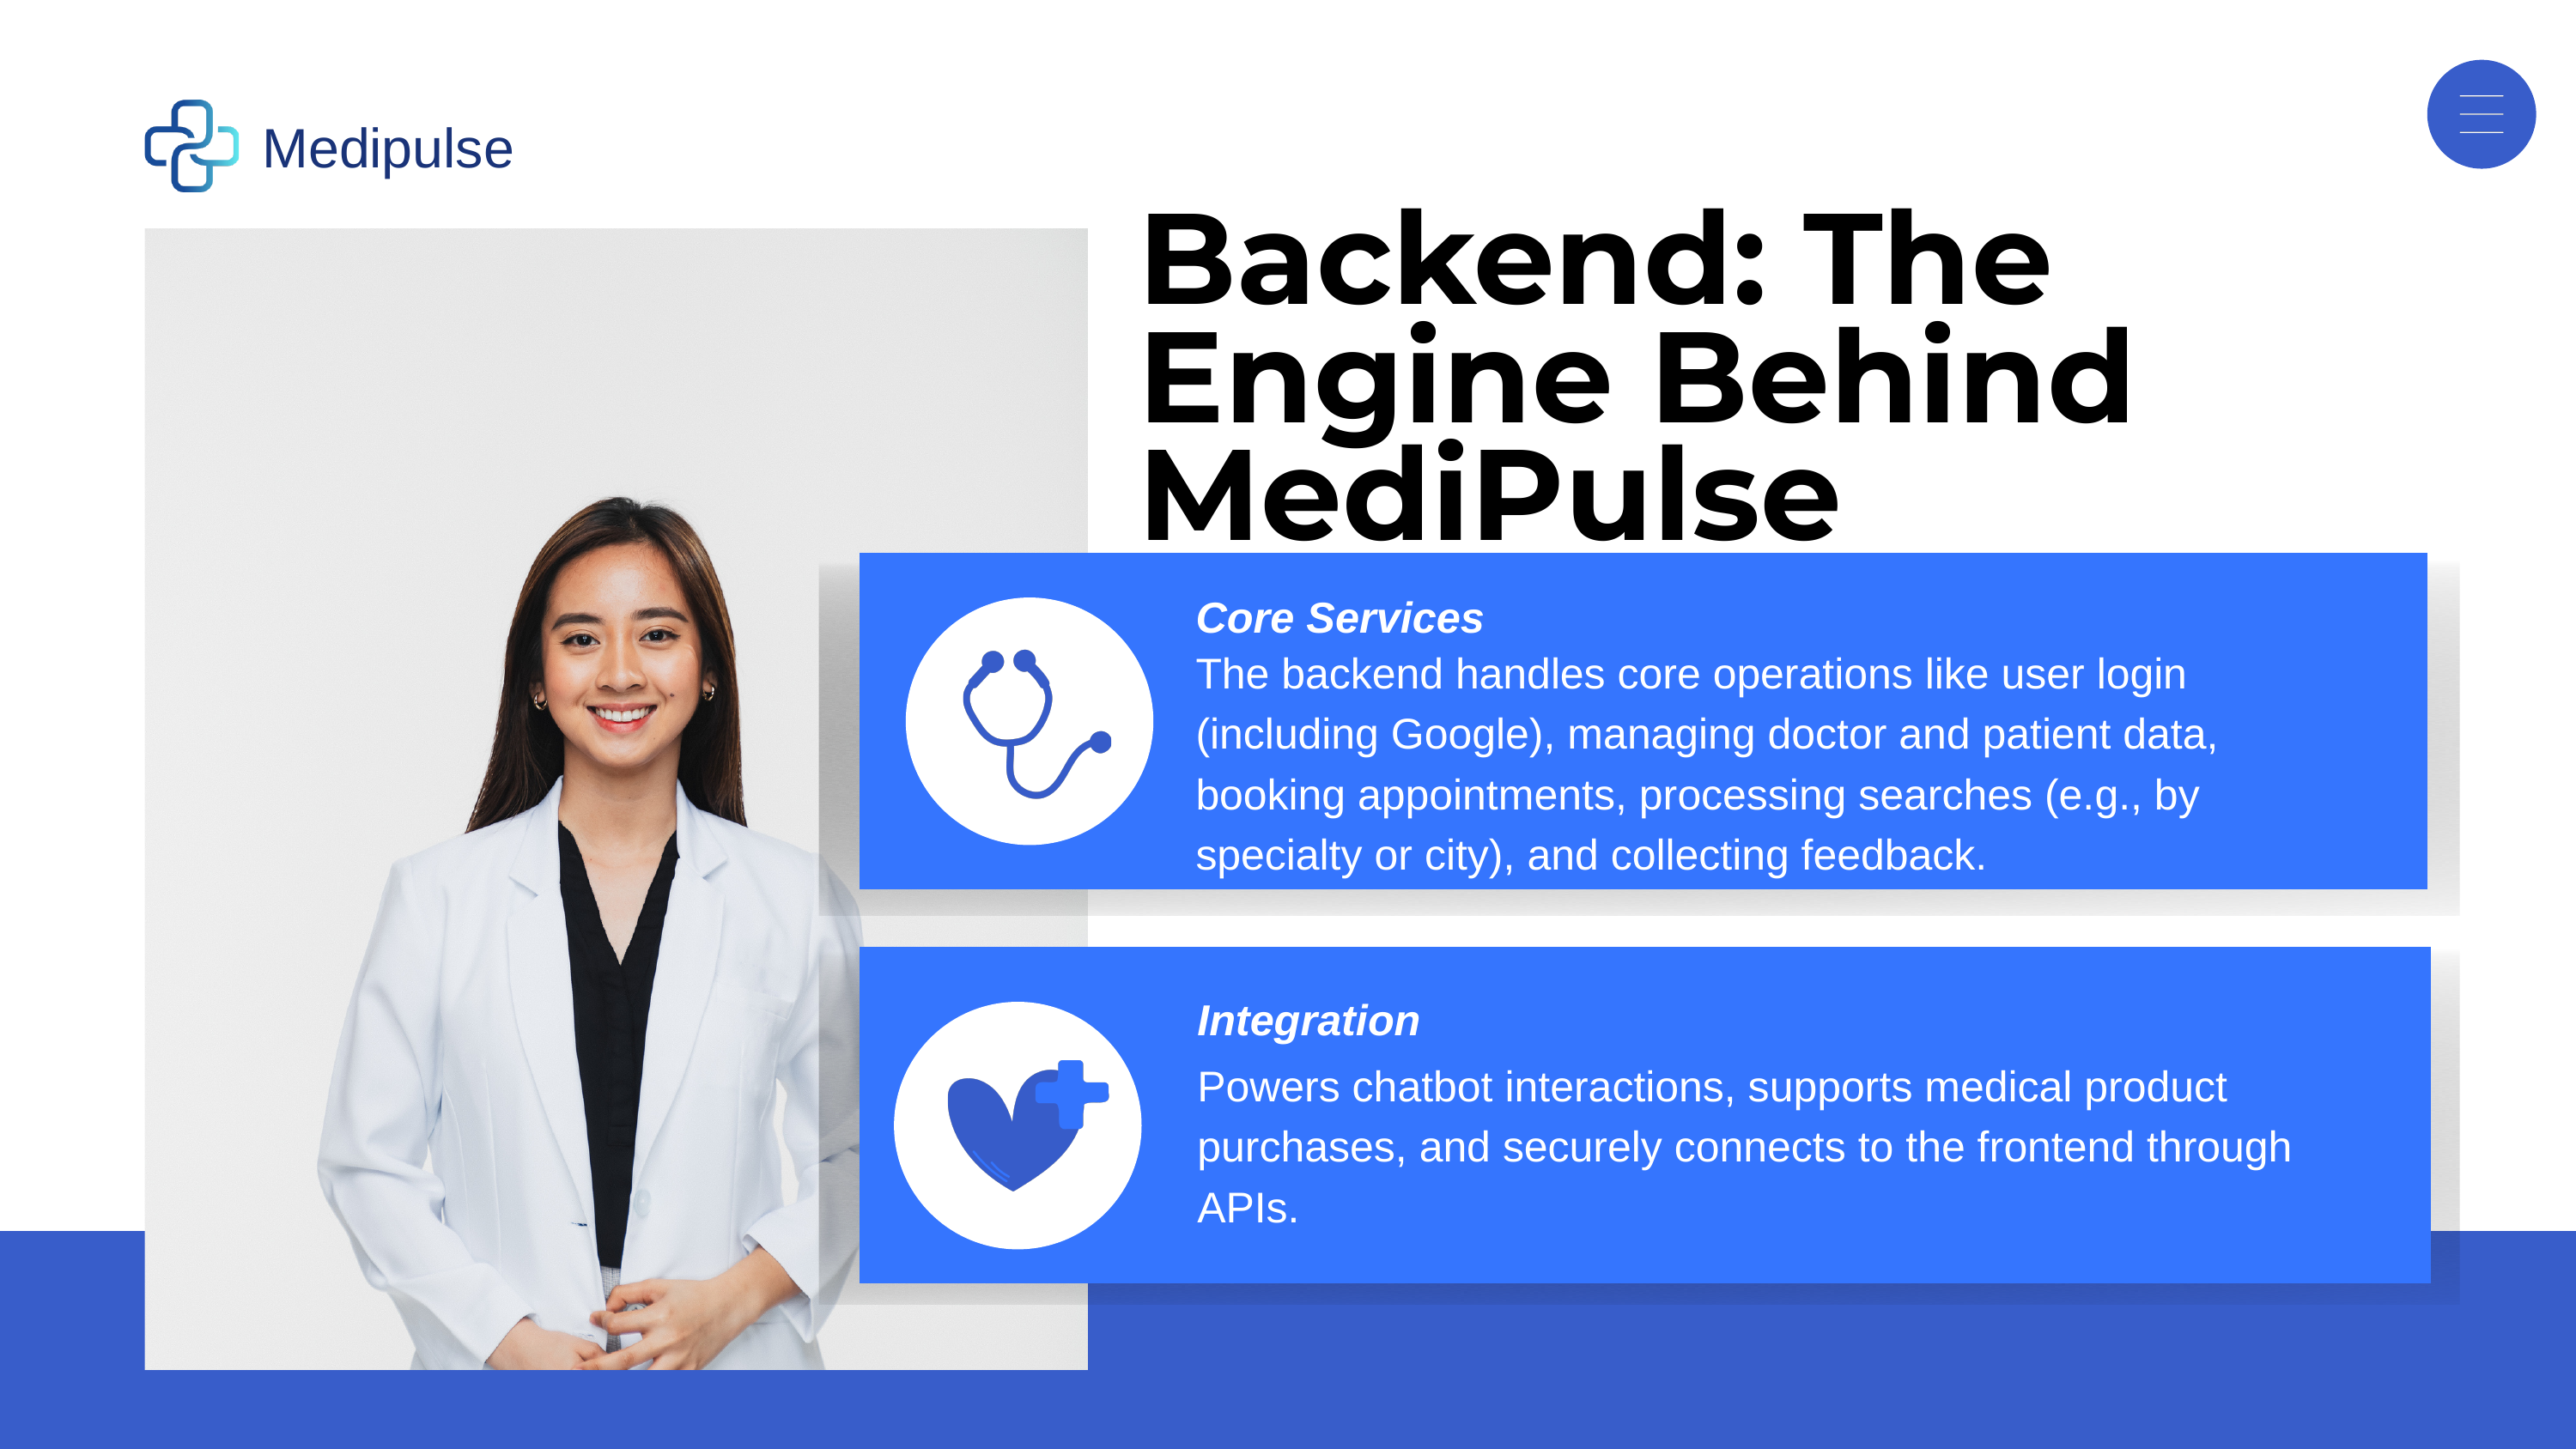

Medipulse
Backend: The Engine Behind MediPulse

Core Services

The backend handles core operations like user login (including Google), managing doctor and patient data, booking appointments, processing searches (e.g., by specialty or city), and collecting feedback.

Integration

Powers chatbot interactions, supports medical product purchases, and securely connects to the frontend through APIs.